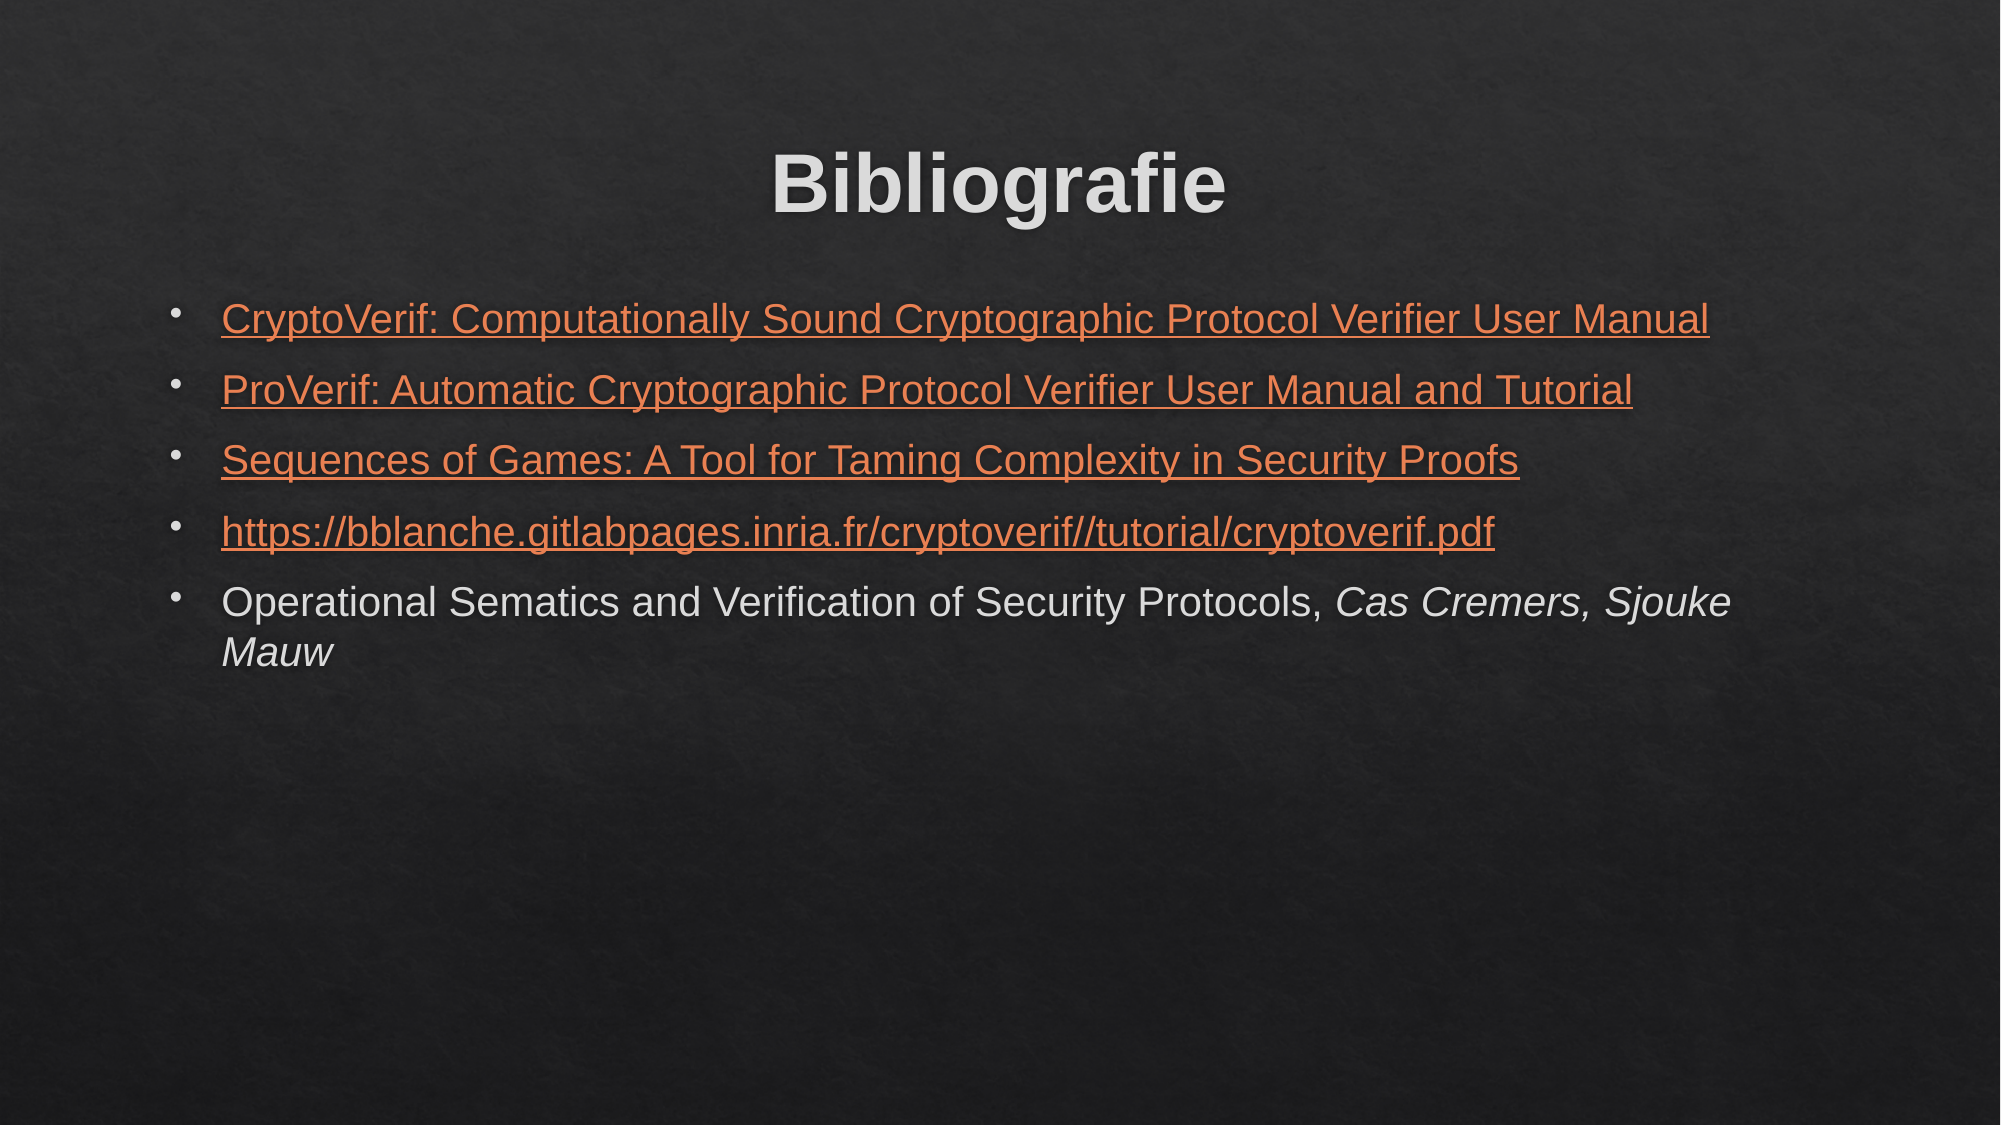

# Bibliografie
CryptoVerif: Computationally Sound Cryptographic Protocol Verifier User Manual
ProVerif: Automatic Cryptographic Protocol Verifier User Manual and Tutorial
Sequences of Games: A Tool for Taming Complexity in Security Proofs
https://bblanche.gitlabpages.inria.fr/cryptoverif//tutorial/cryptoverif.pdf
Operational Sematics and Verification of Security Protocols, Cas Cremers, Sjouke Mauw